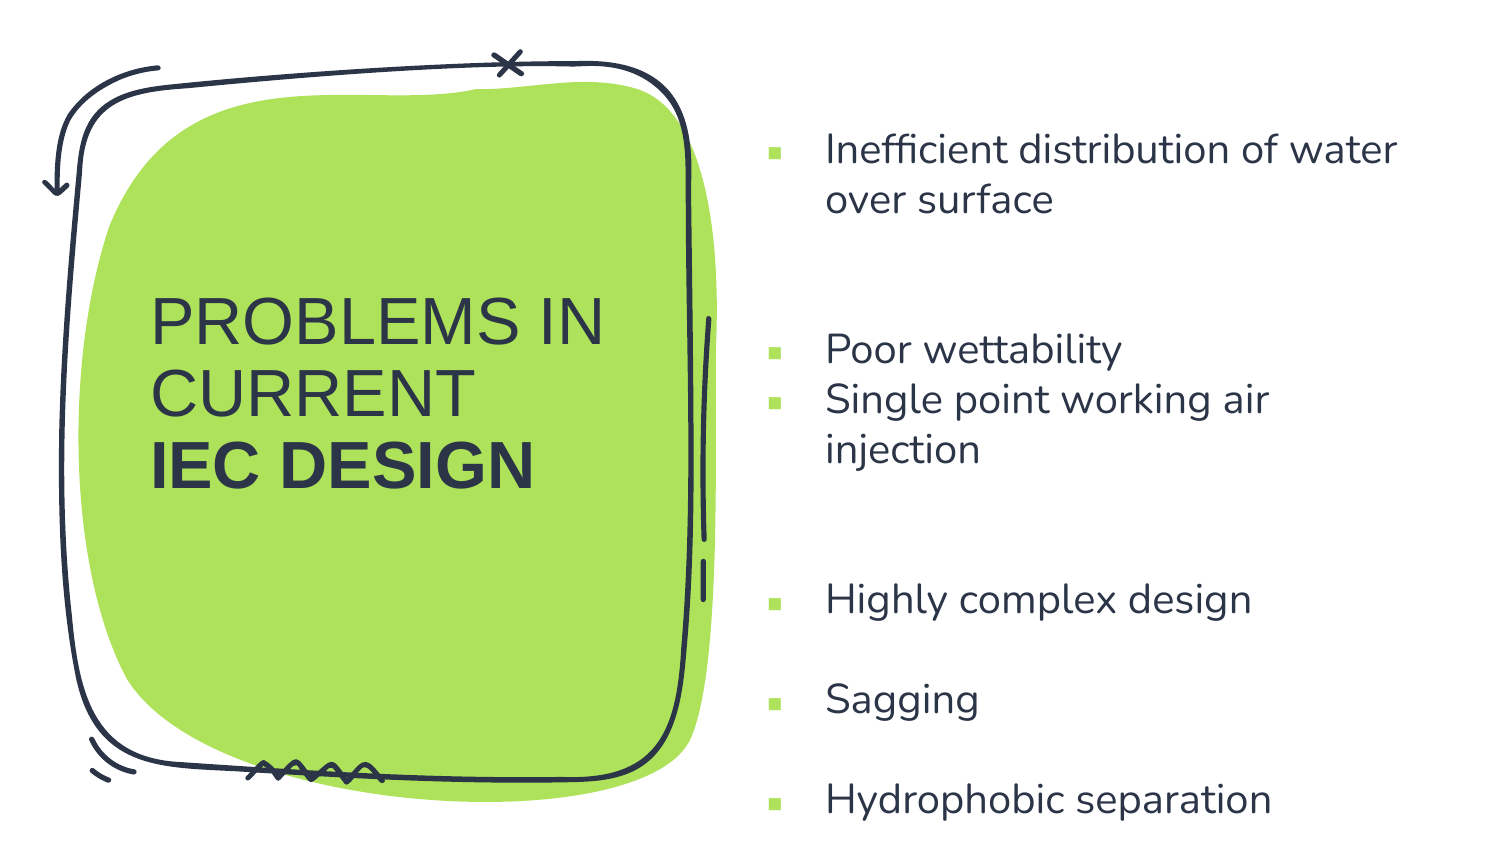

Inefficient distribution of water over surface

Poor wettability
Single point working air injection

Highly complex design
Sagging
Hydrophobic separation
# PROBLEMS IN CURRENT IEC DESIGN